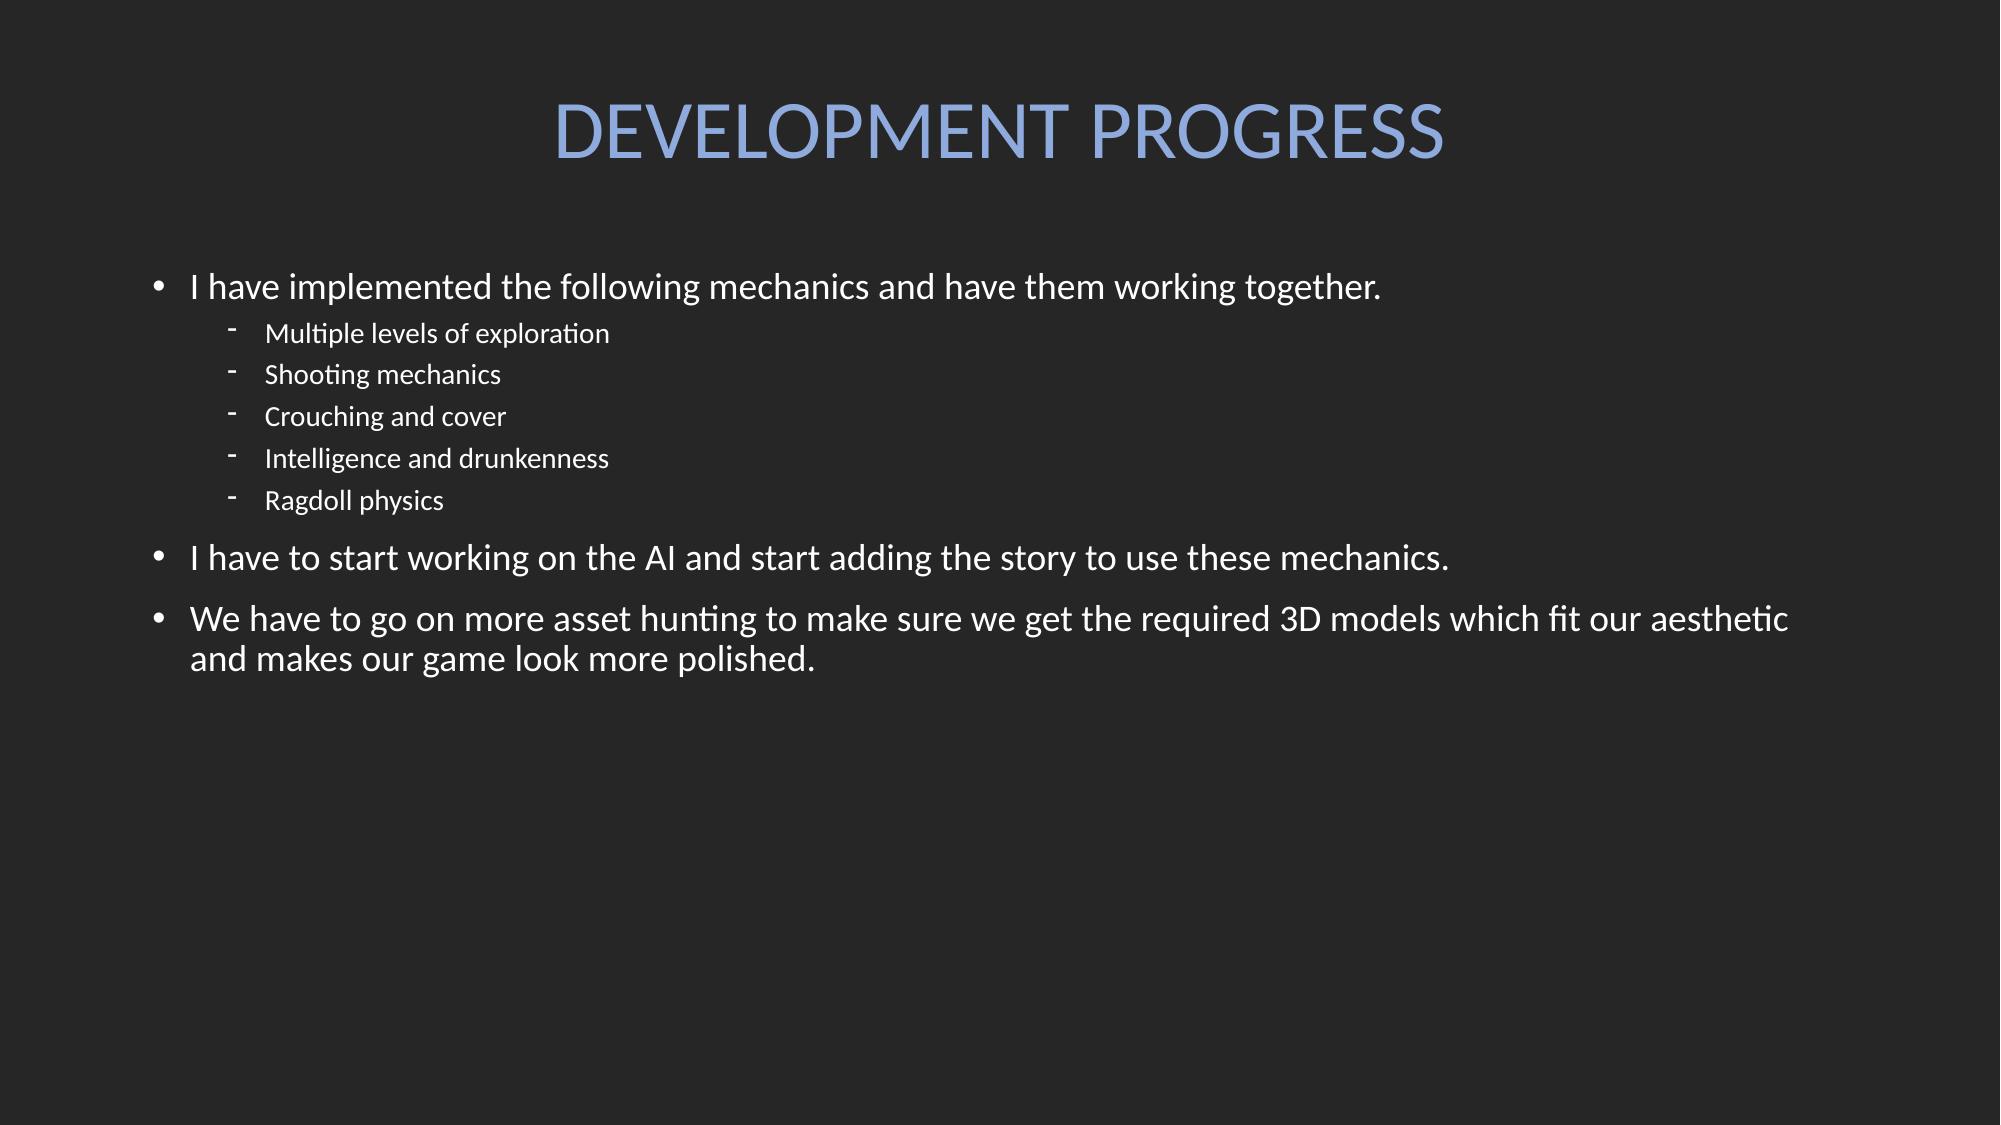

# DEVELOPMENT PROGRESS
I have implemented the following mechanics and have them working together.
Multiple levels of exploration
Shooting mechanics
Crouching and cover
Intelligence and drunkenness
Ragdoll physics
I have to start working on the AI and start adding the story to use these mechanics.
We have to go on more asset hunting to make sure we get the required 3D models which fit our aesthetic and makes our game look more polished.